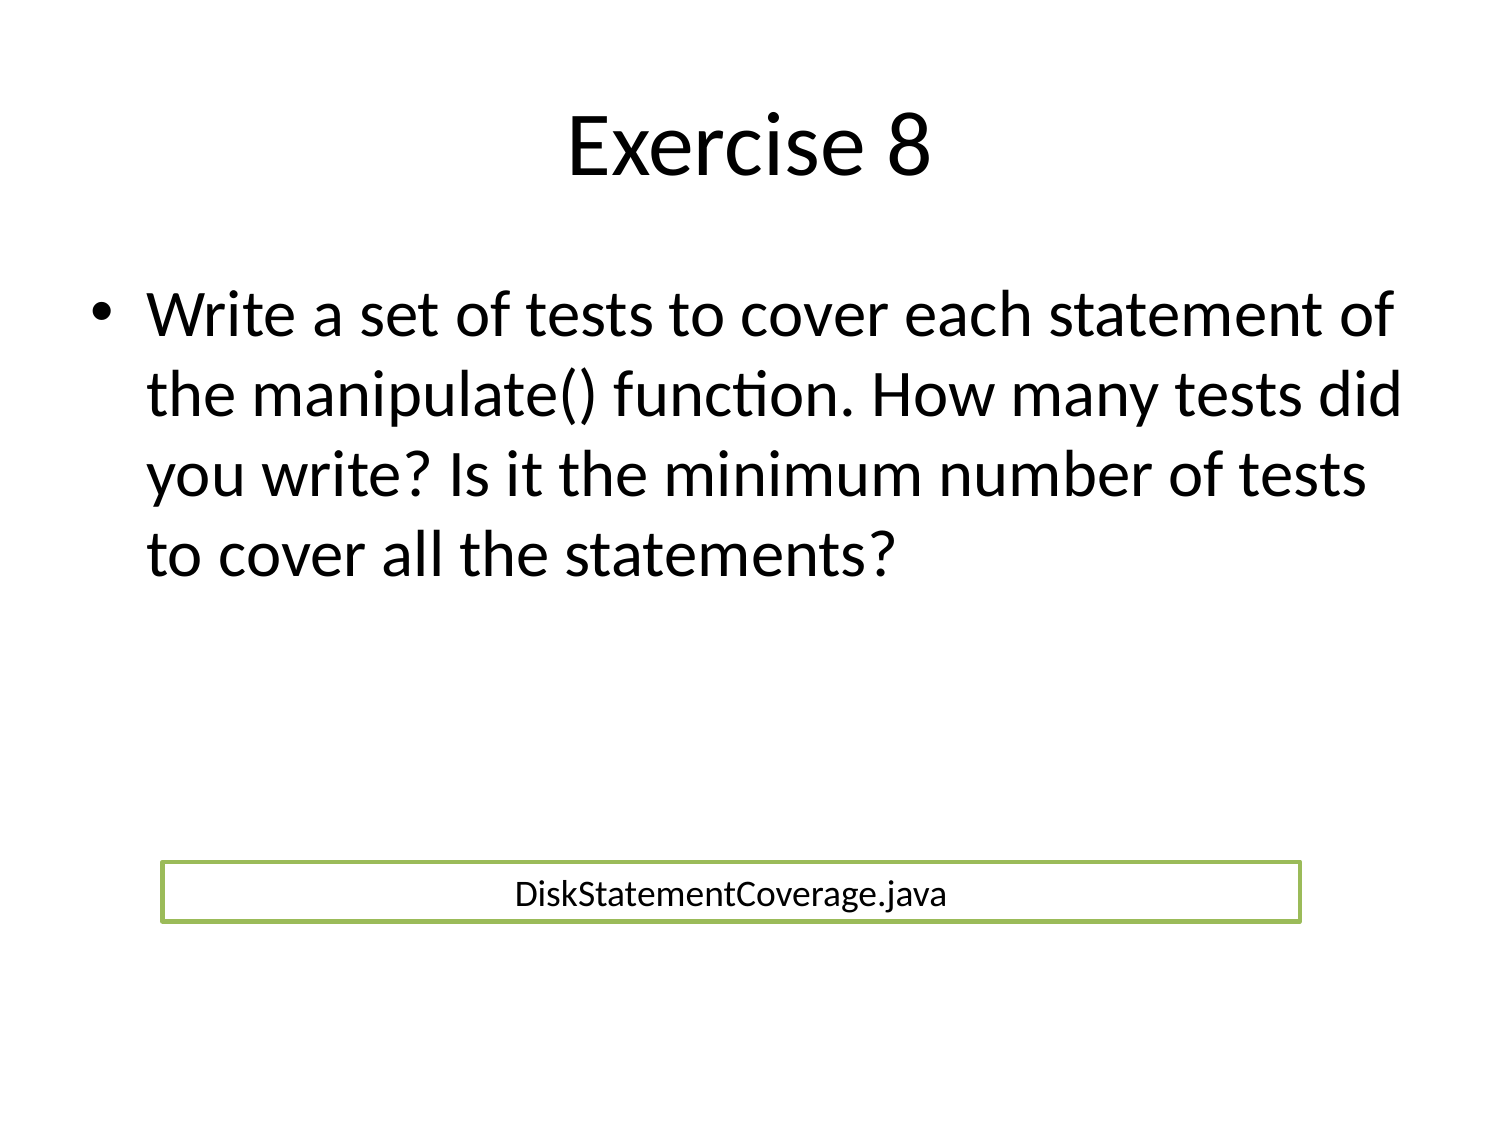

# Exercise 8
Write a set of tests to cover each statement of the manipulate() function. How many tests did you write? Is it the minimum number of tests to cover all the statements?
DiskStatementCoverage.java